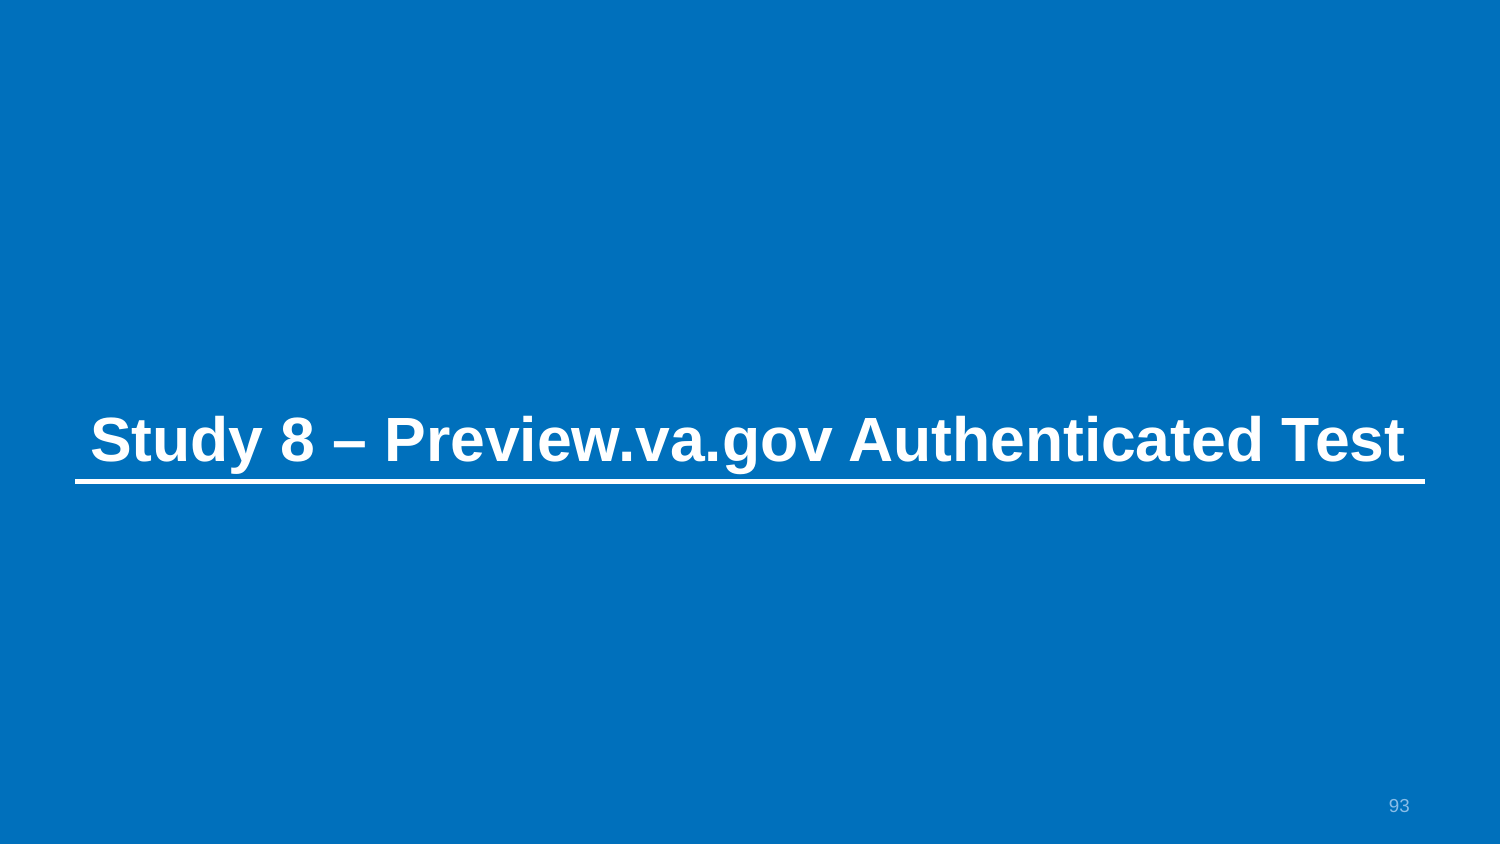

# Study 8 – Preview.va.gov Authenticated Test

93